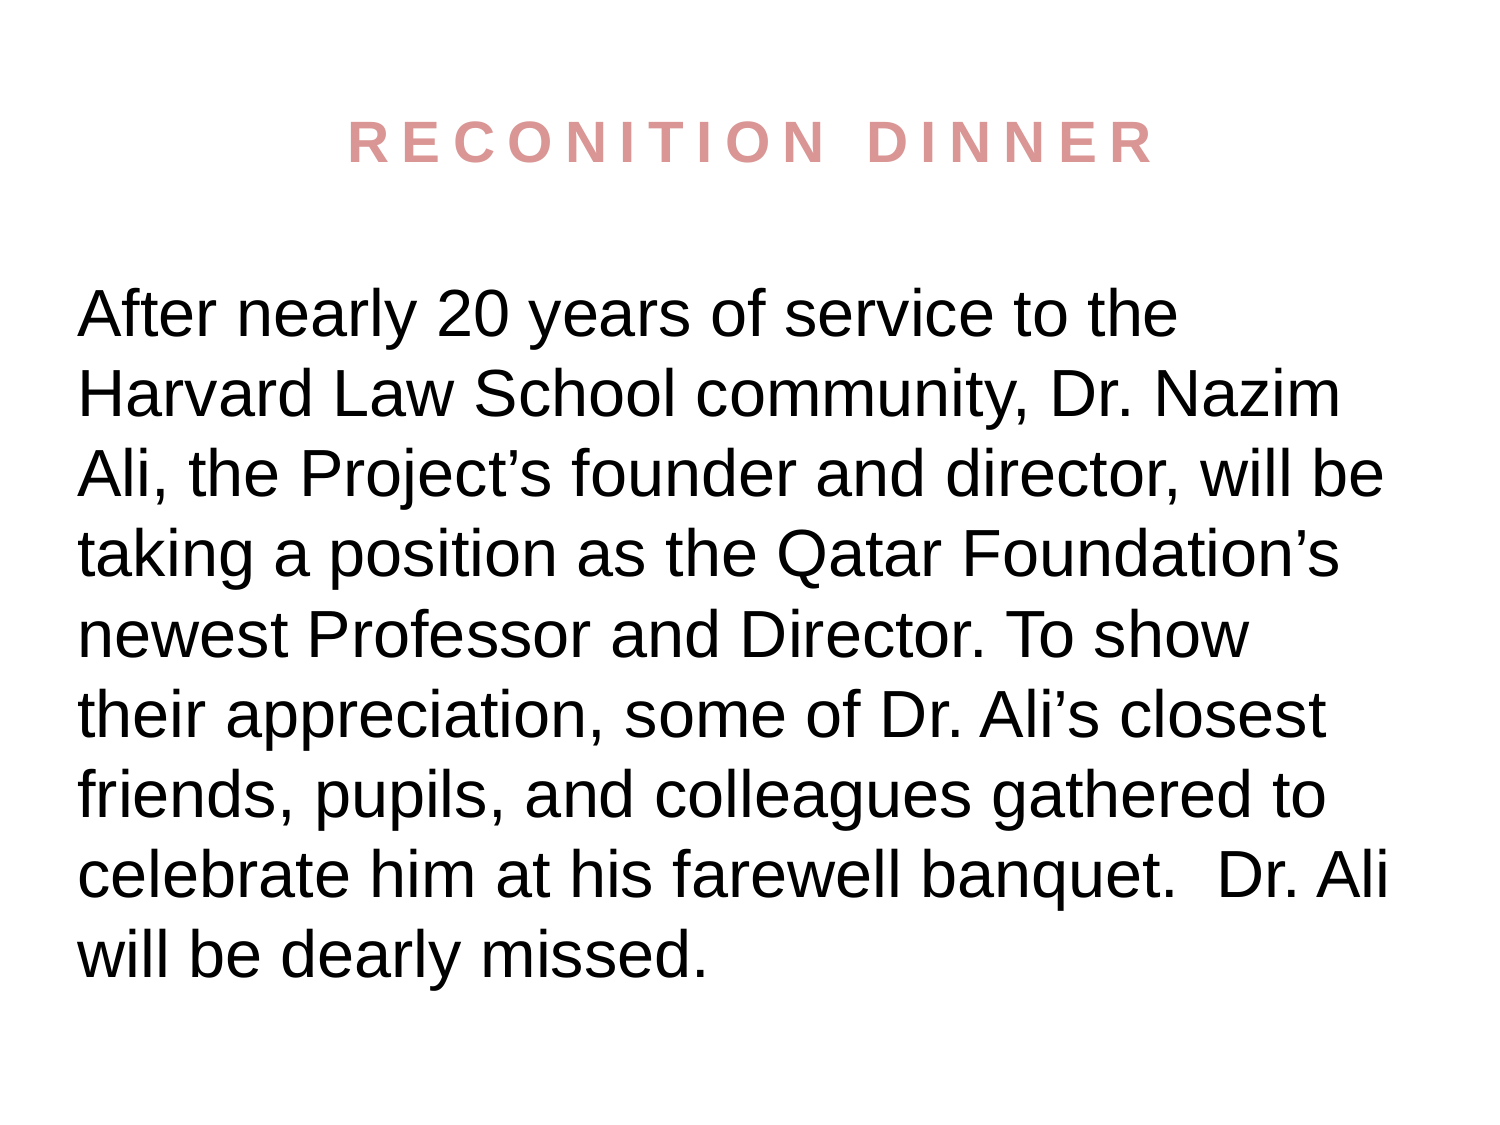

# RECONITION DINNER
After nearly 20 years of service to the Harvard Law School community, Dr. Nazim Ali, the Project’s founder and director, will be taking a position as the Qatar Foundation’s newest Professor and Director. To show their appreciation, some of Dr. Ali’s closest friends, pupils, and colleagues gathered to celebrate him at his farewell banquet.  Dr. Ali will be dearly missed.